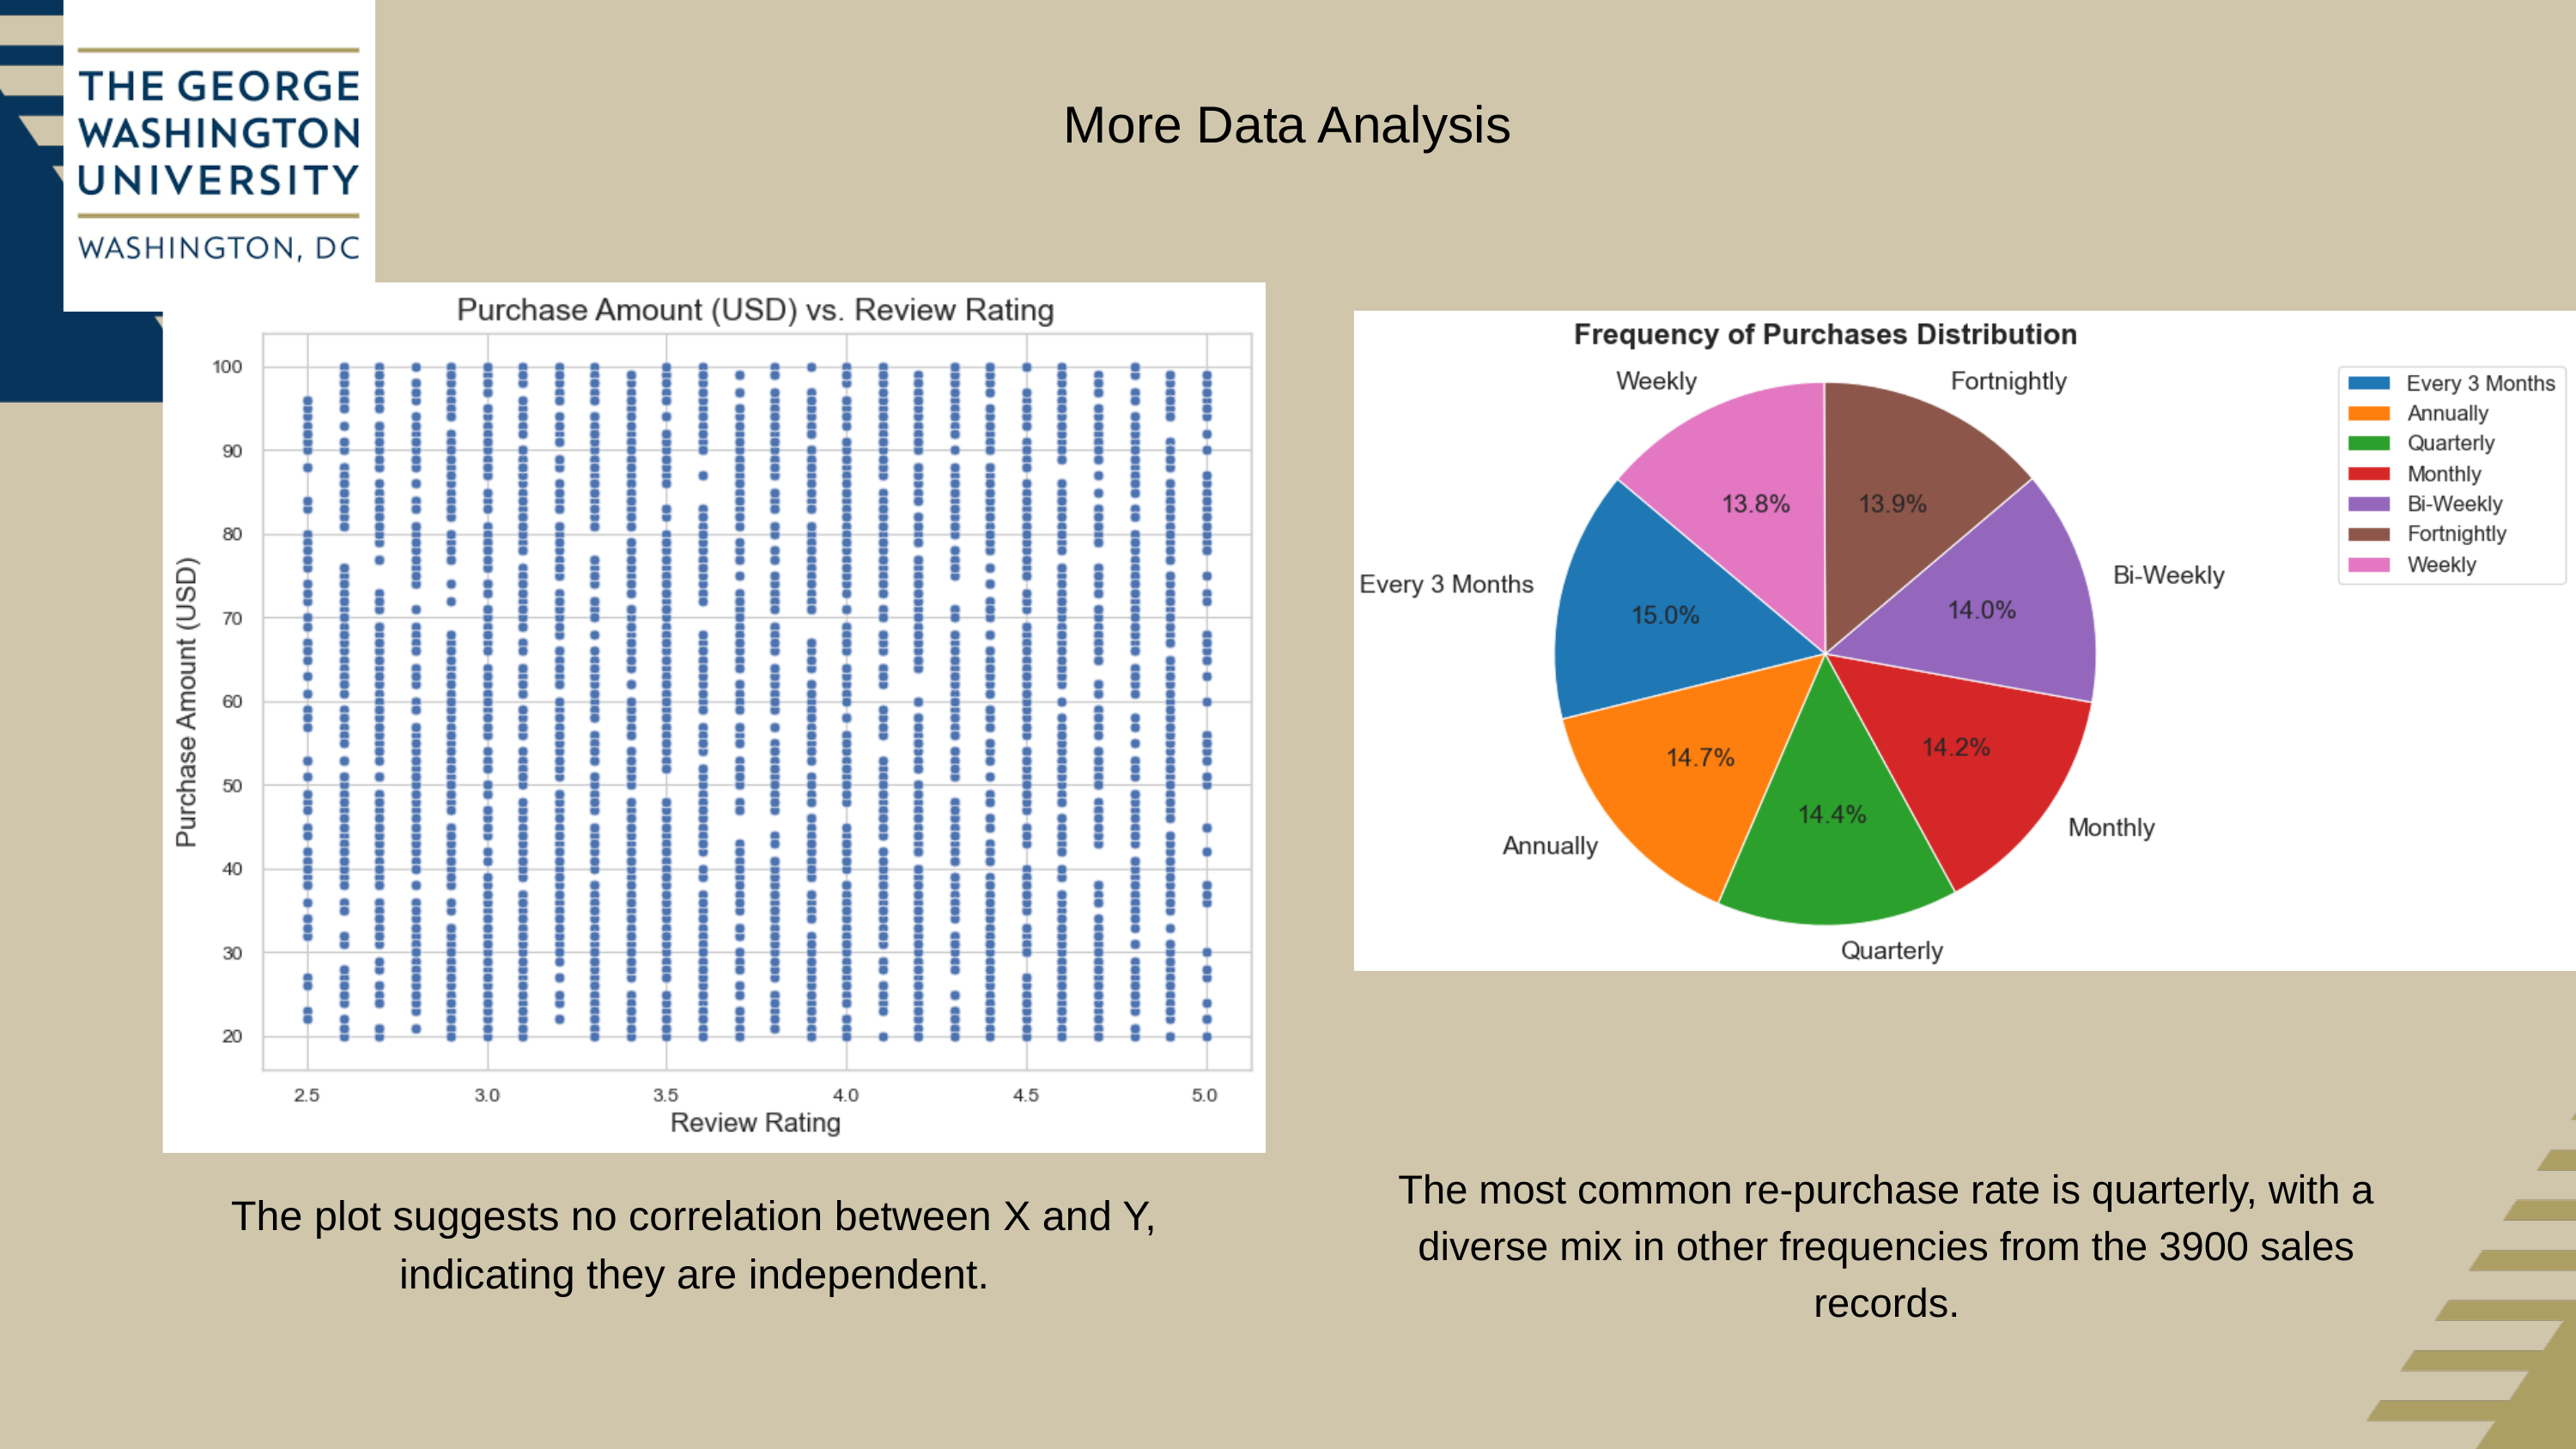

More Data Analysis

The most common re-purchase rate is quarterly, with a diverse mix in other frequencies from the 3900 sales records.
The plot suggests no correlation between X and Y, indicating they are independent.